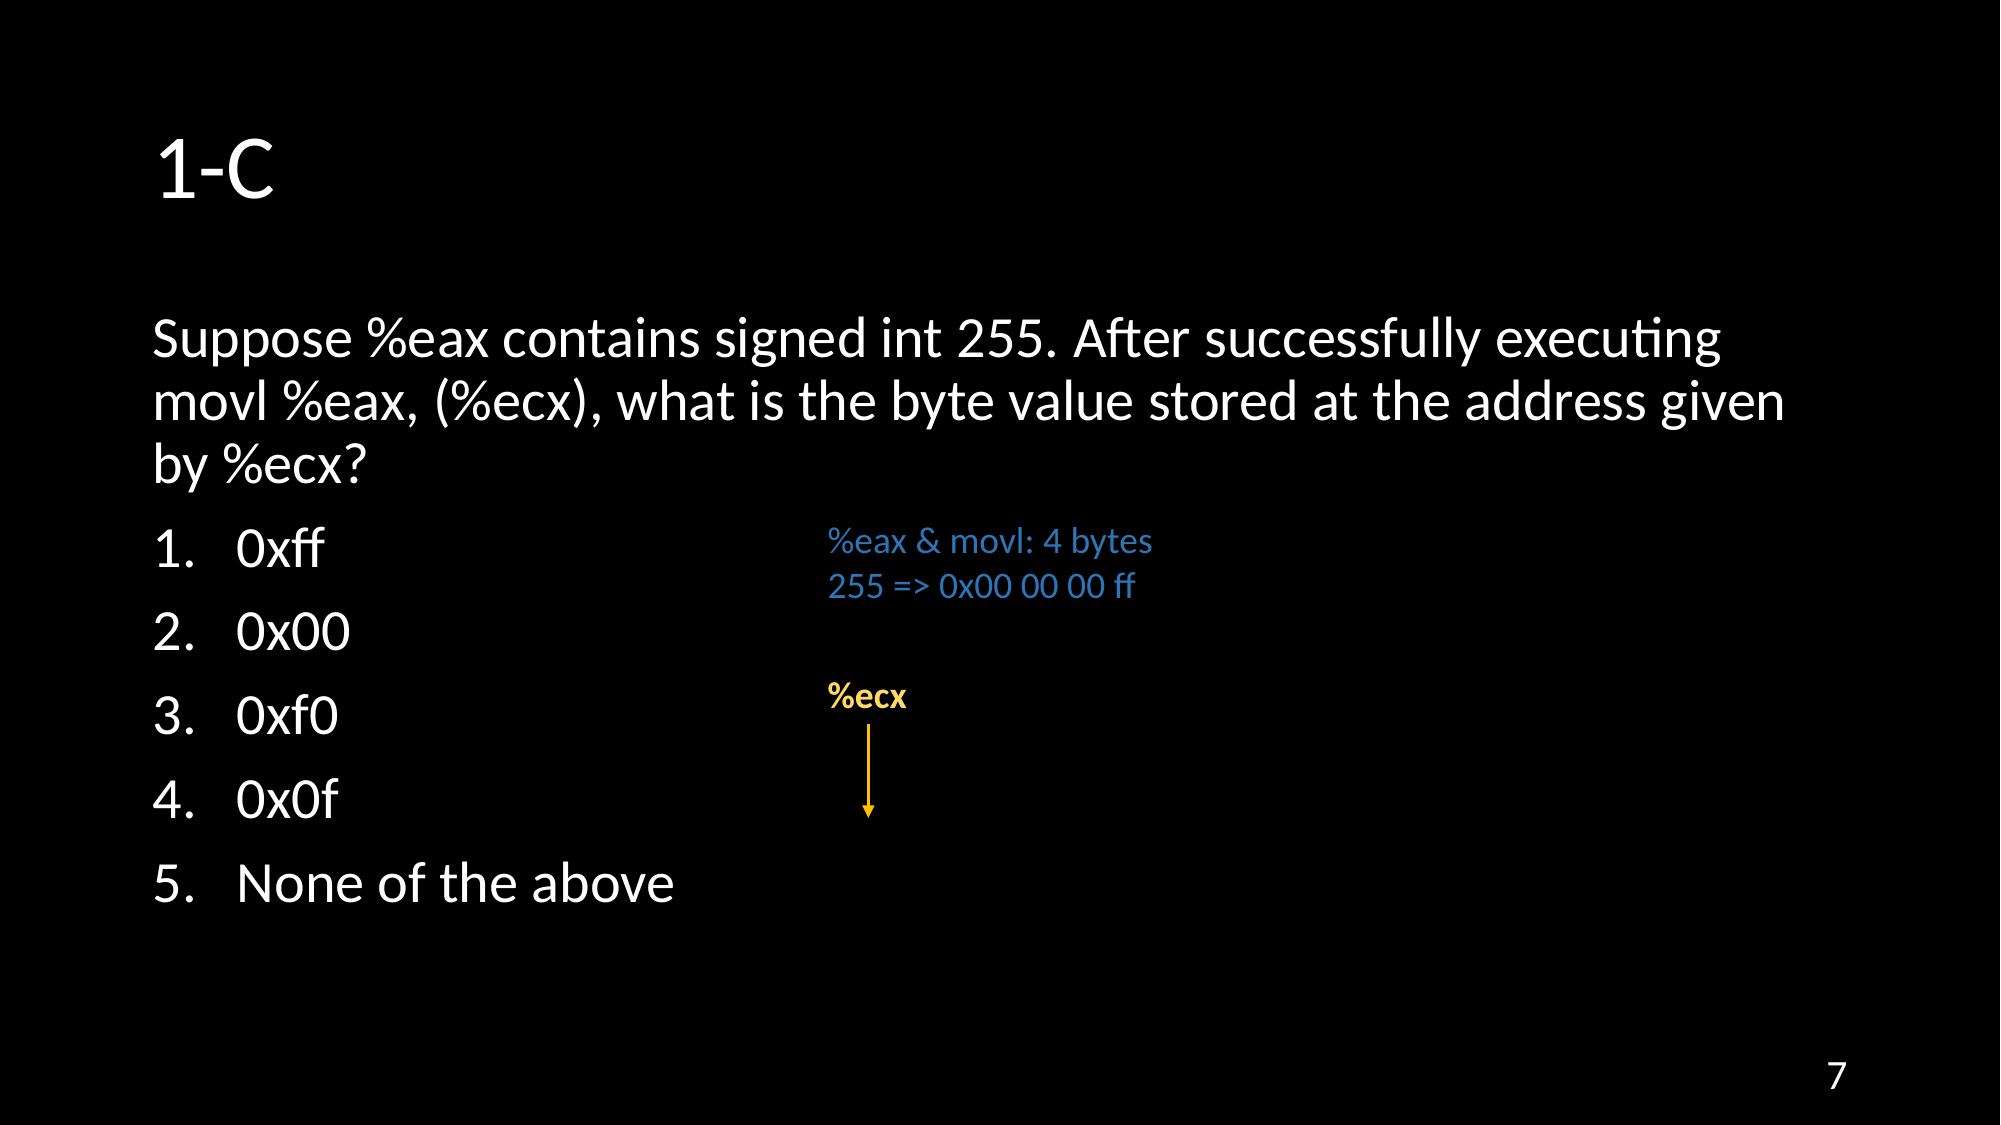

# 1-C
Suppose %eax contains signed int 255. After successfully executing movl %eax, (%ecx), what is the byte value stored at the address given by %ecx?
0xff
0x00
0xf0
0x0f
None of the above
(0001 0100)2 flip=> (1110 1011)2
%eax & movl: 4 bytes
255 => 0x00 00 00 ff
%ecx
7